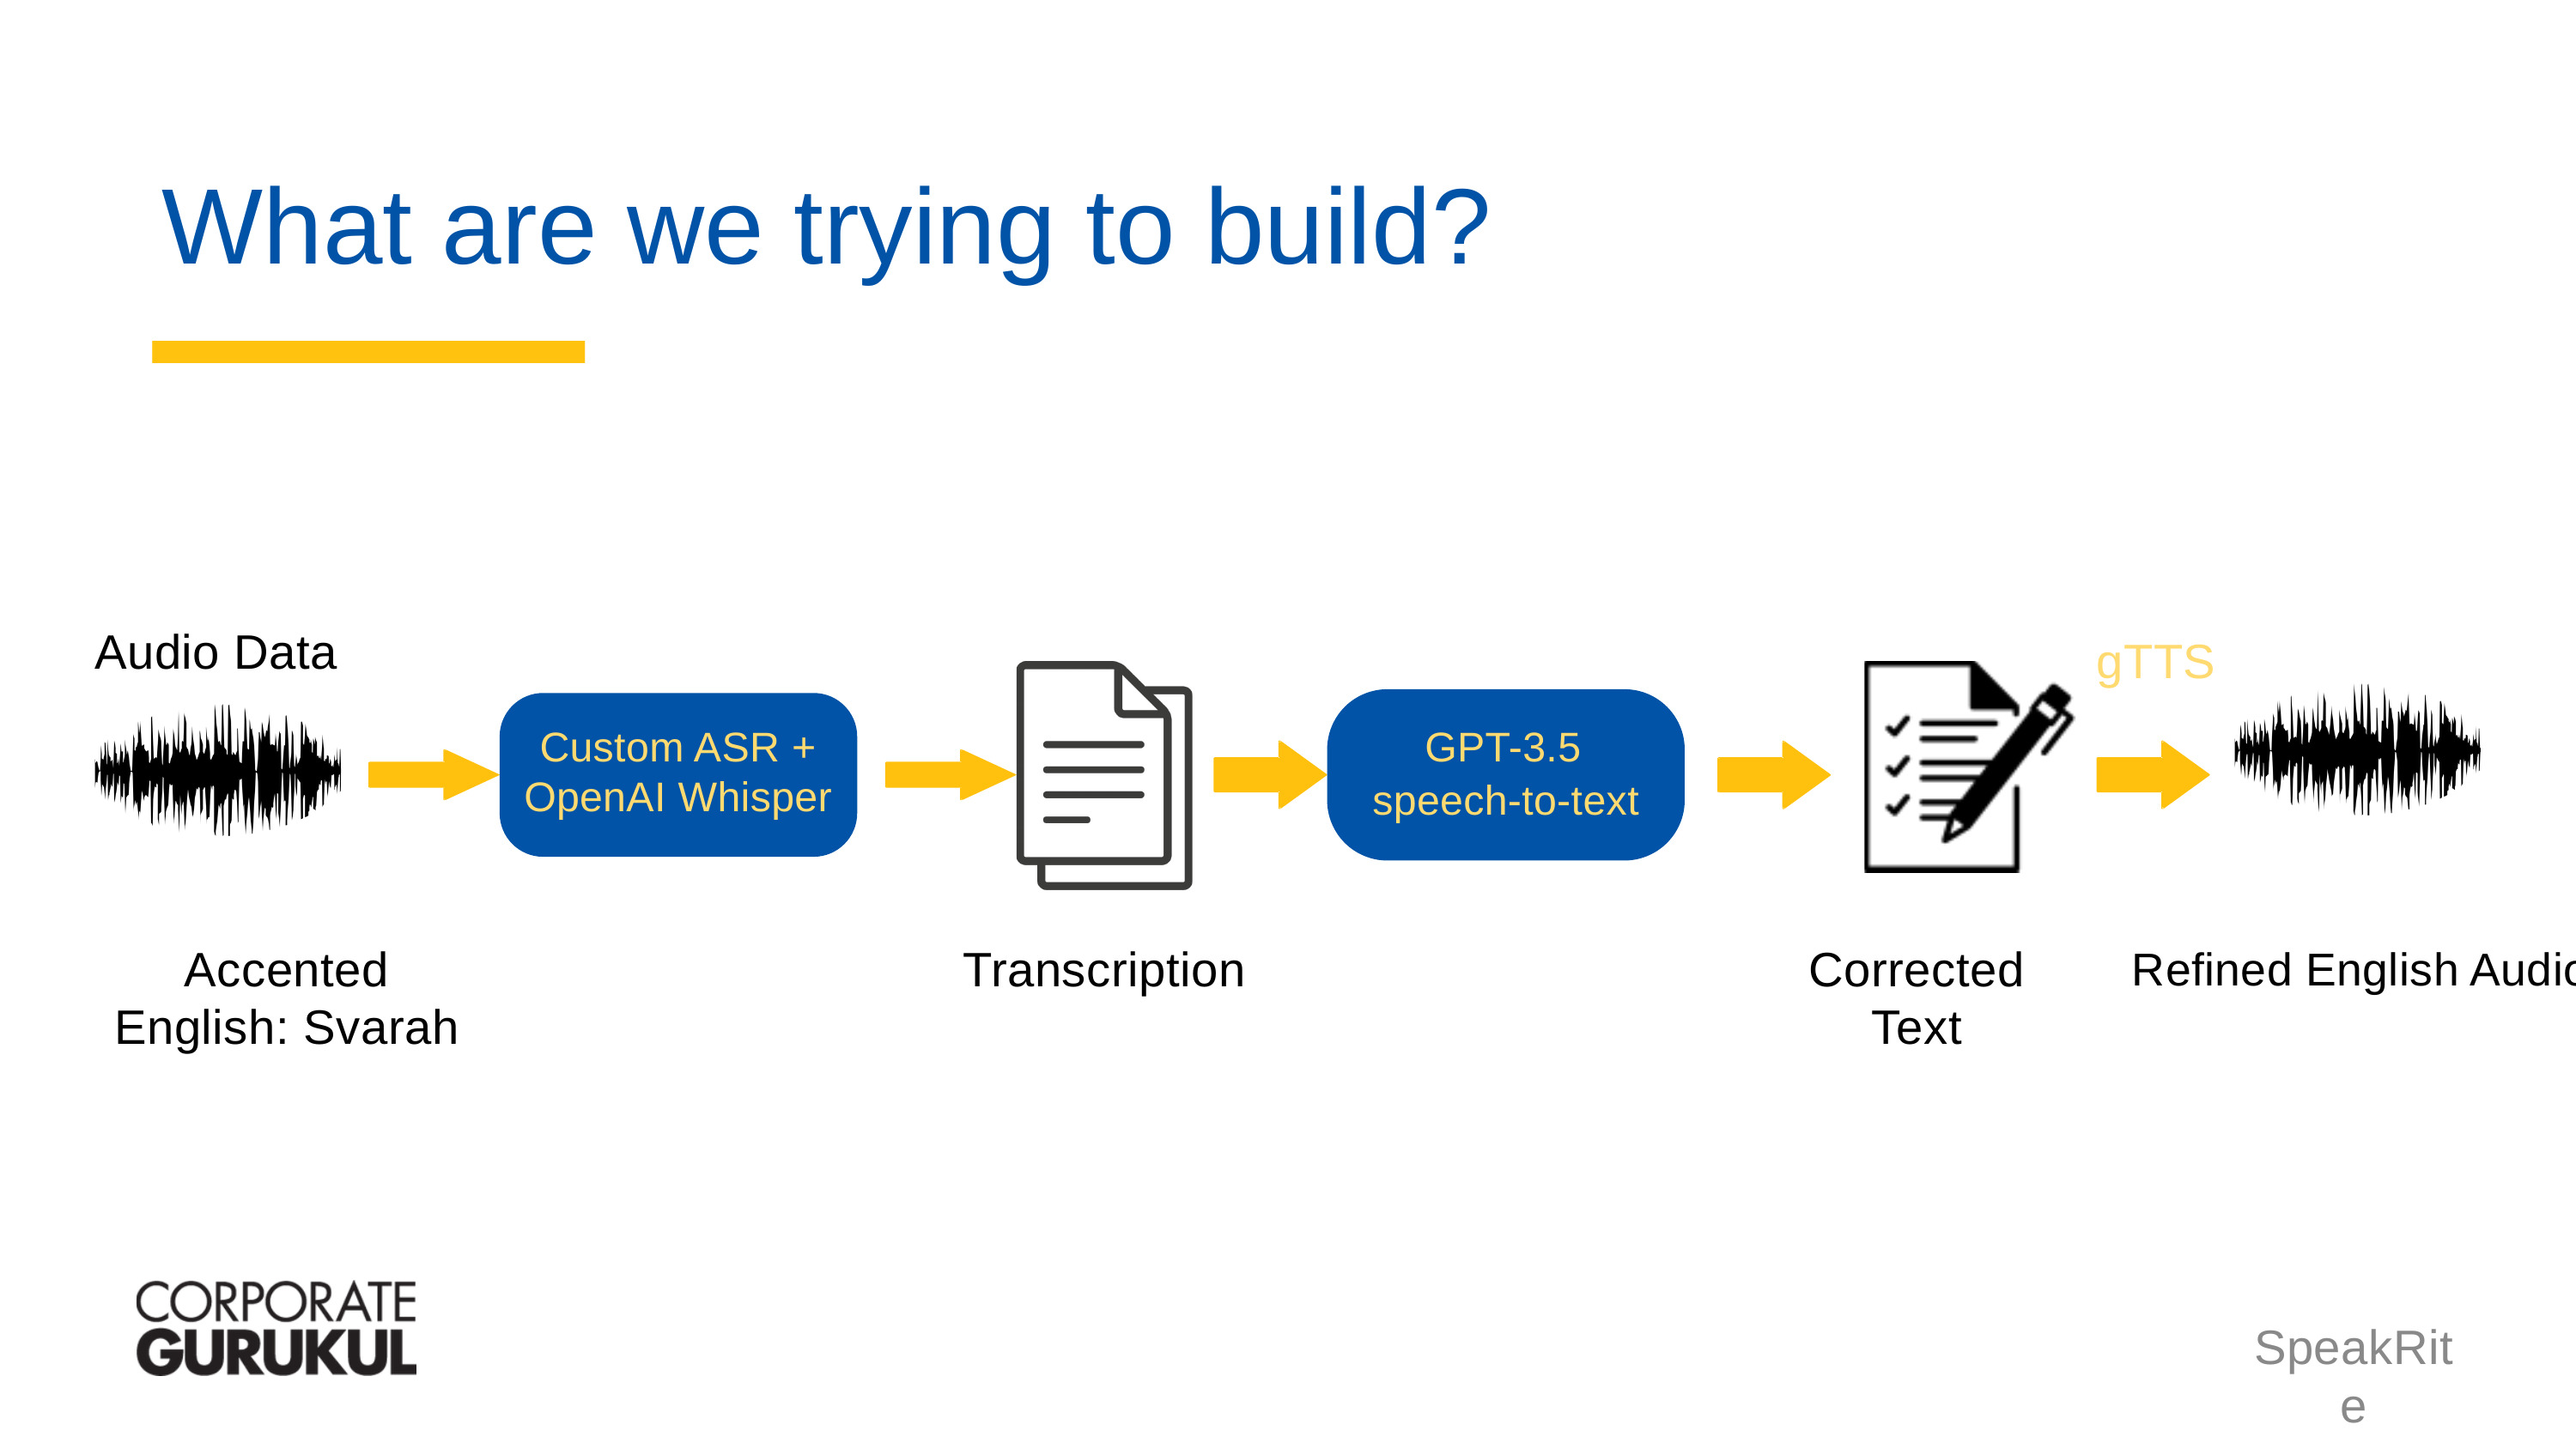

What are we trying to build?

Audio Data
gTTS

Custom ASR + OpenAI Whisper

GPT-3.5

speech-to-text
Accented English: Svarah
Transcription
Corrected Text
Refined English Audio

SpeakRite